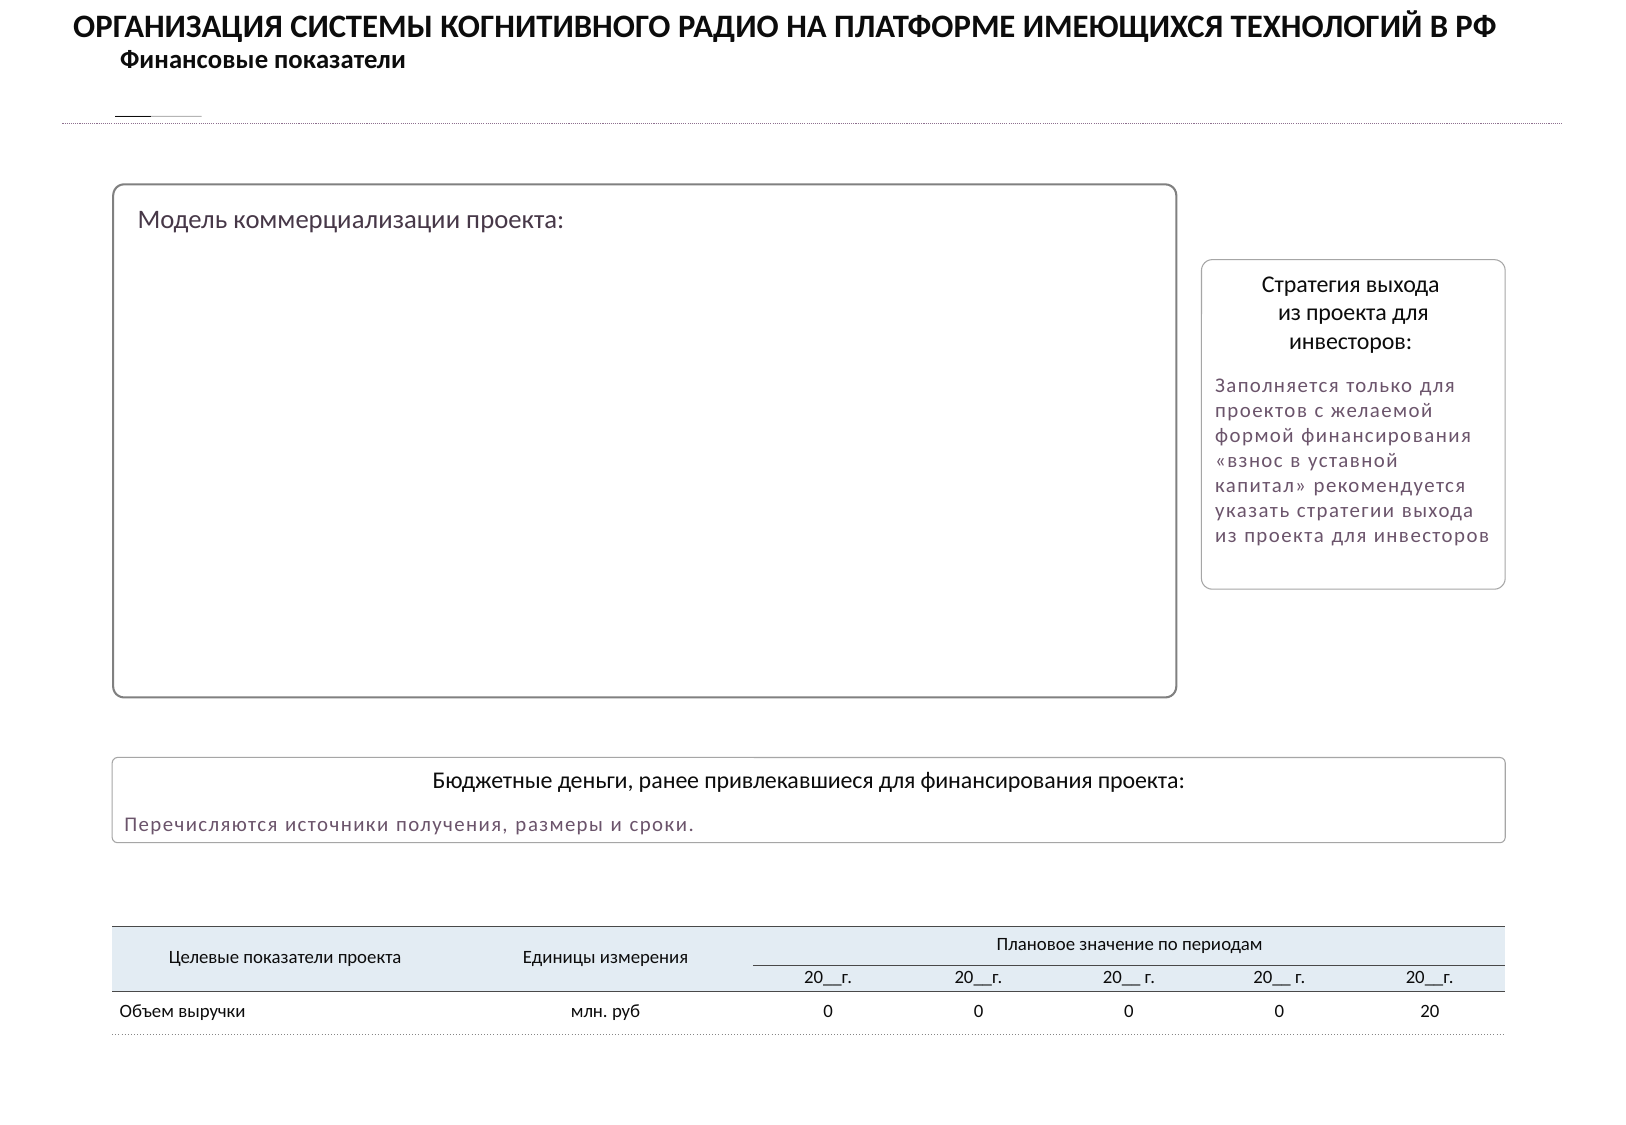

ОРГАНИЗАЦИЯ СИСТЕМЫ КОГНИТИВНОГО РАДИО НА ПЛАТФОРМЕ ИМЕЮЩИХСЯ ТЕХНОЛОГИЙ В РФ

Финансовые показатели

Модель коммерциализации проекта:
Стратегия выхода
из проекта для инвесторов:
Заполняется только для проектов с желаемой формой финансирования «взнос в уставной капитал» рекомендуется указать стратегии выхода из проекта для инвесторов

Бюджетные деньги, ранее привлекавшиеся для финансирования проекта:
Перечисляются источники получения, размеры и сроки.
| Целевые показатели проекта | Единицы измерения | Плановое значение по периодам |  |  |  |  |
| --- | --- | --- | --- | --- | --- | --- |
|  |  | 20\_\_г. | 20\_\_г. | 20\_\_ г. | 20\_\_ г. | 20\_\_г. |
| Объем выручки | млн. руб | 0 | 0 | 0 | 0 | 20 |